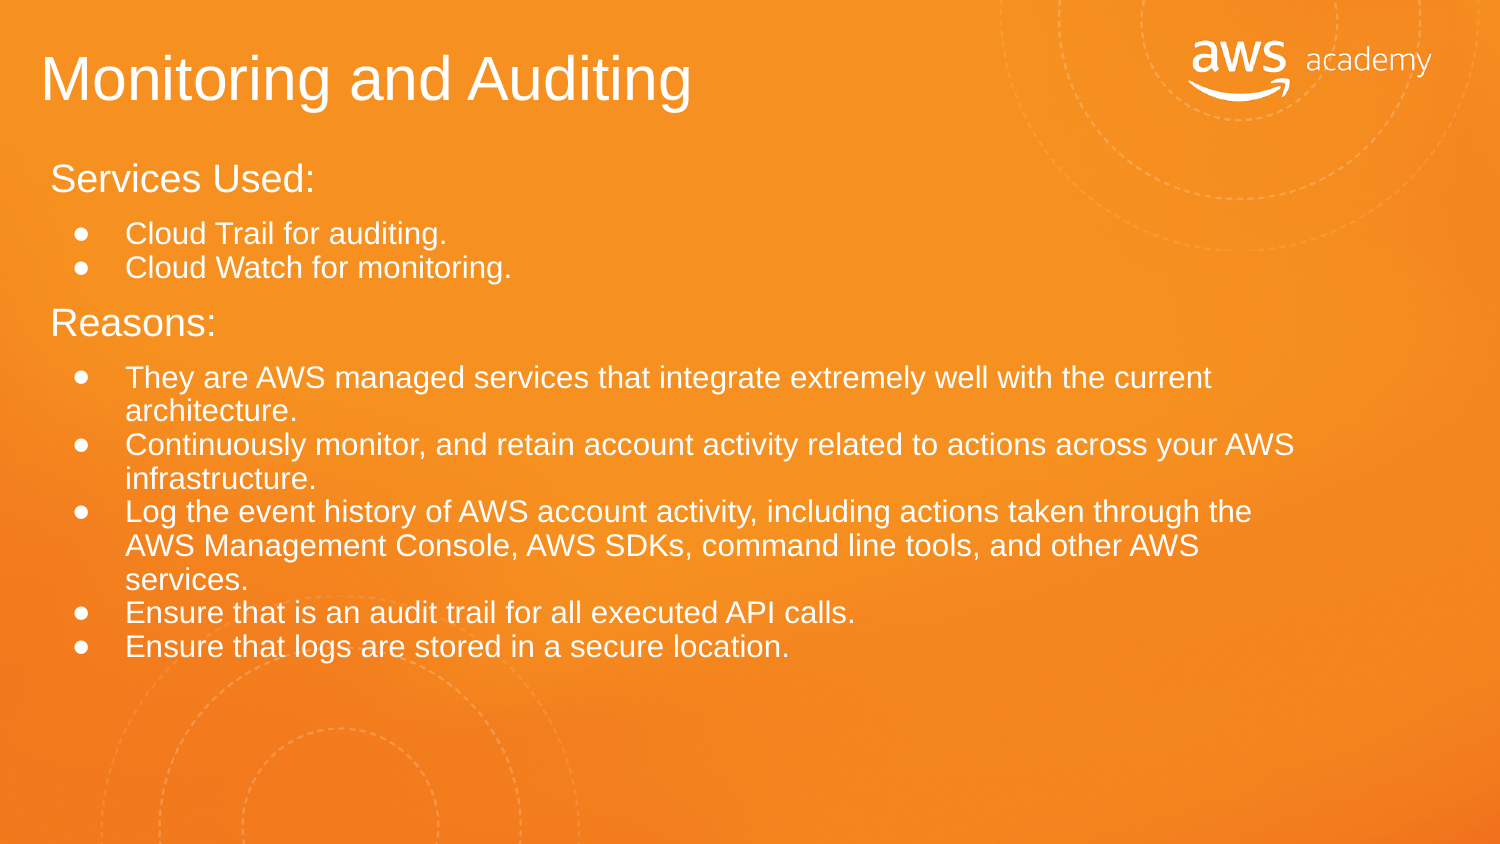

# Monitoring and Auditing
Services Used:
Cloud Trail for auditing.
Cloud Watch for monitoring.
Reasons:
They are AWS managed services that integrate extremely well with the current architecture.
Continuously monitor, and retain account activity related to actions across your AWS infrastructure.
Log the event history of AWS account activity, including actions taken through the AWS Management Console, AWS SDKs, command line tools, and other AWS services.
Ensure that is an audit trail for all executed API calls.
Ensure that logs are stored in a secure location.